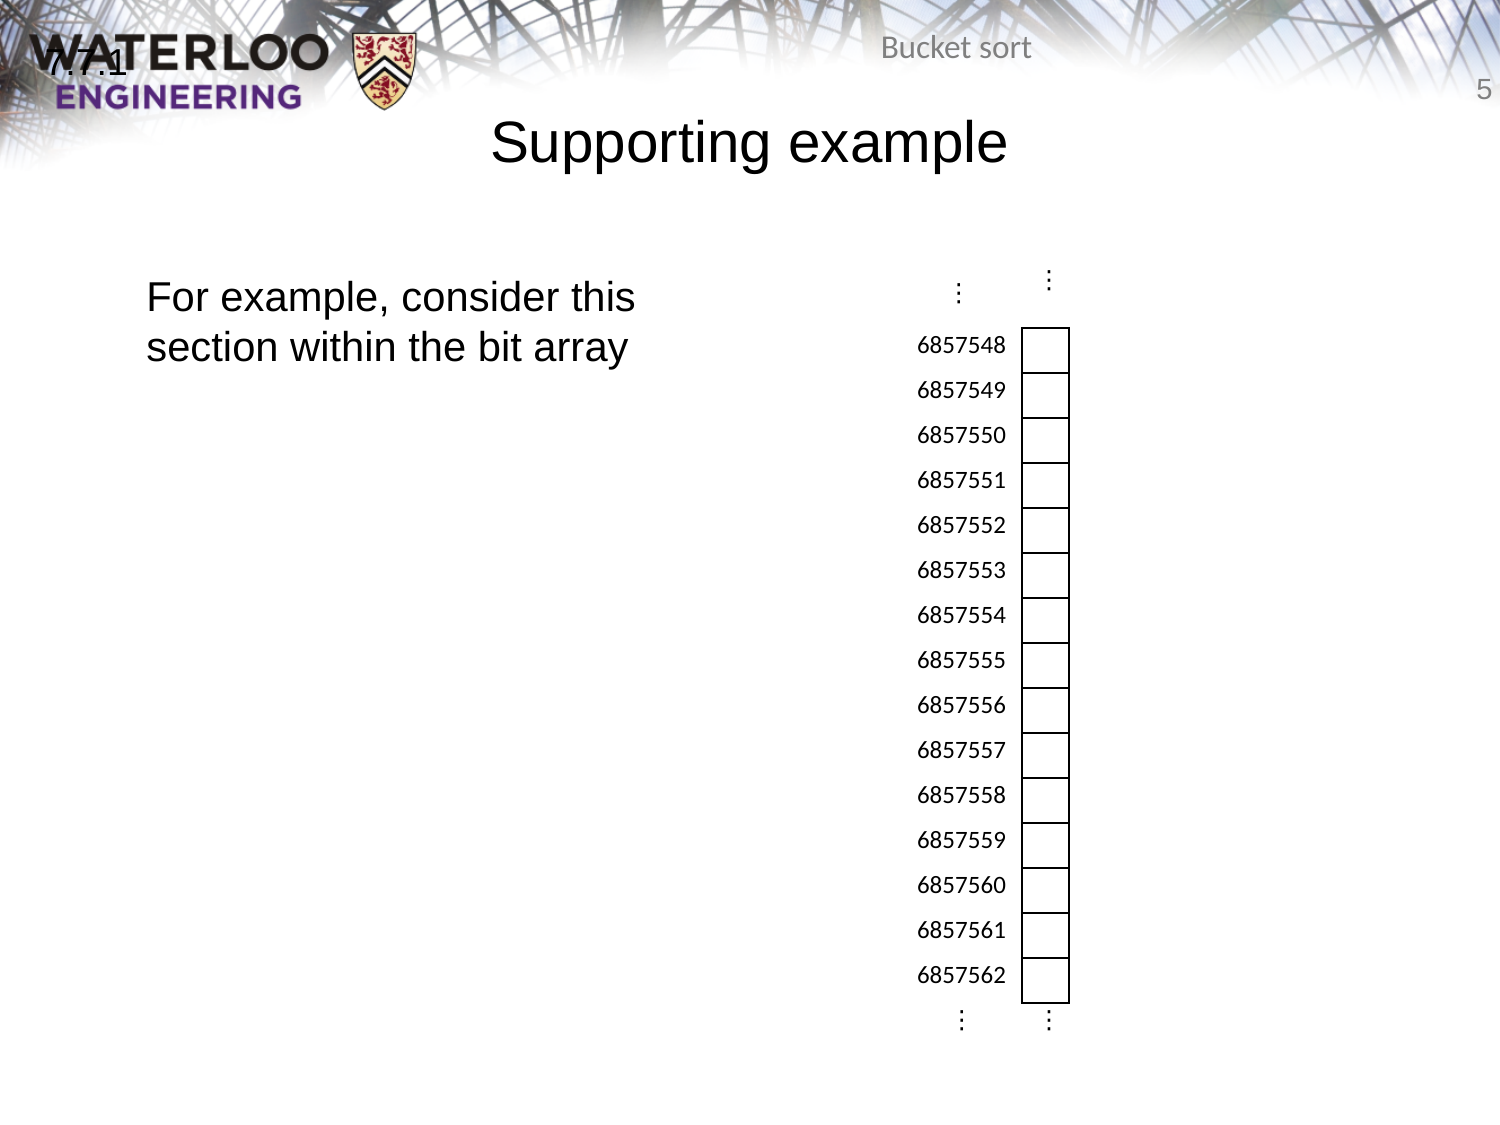

7.7.1
# Supporting example
	For example, consider this
section within the bit array
| ⋮ | ⋮ |
| --- | --- |
| 6857548 |  |
| 6857549 |  |
| 6857550 |  |
| 6857551 |  |
| 6857552 |  |
| 6857553 |  |
| 6857554 |  |
| 6857555 |  |
| 6857556 |  |
| 6857557 |  |
| 6857558 |  |
| 6857559 |  |
| 6857560 |  |
| 6857561 |  |
| 6857562 |  |
| ⋮ | ⋮ |